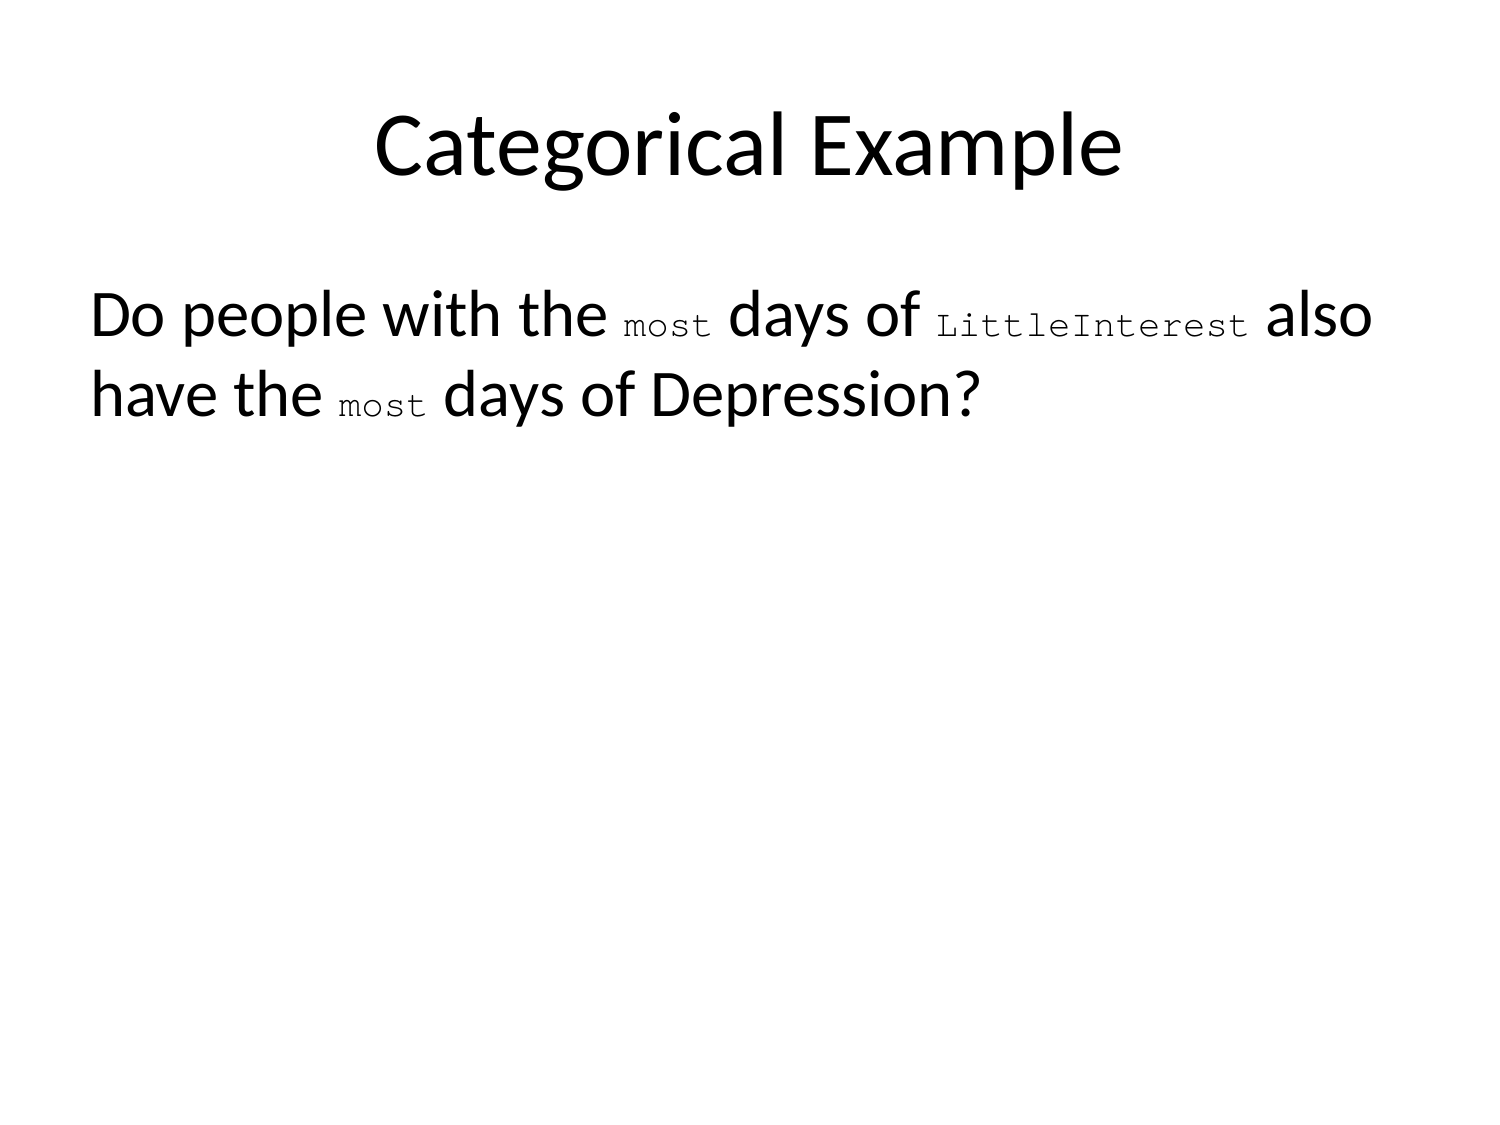

# Categorical Example
Do people with the most days of LittleInterest also have the most days of Depression?